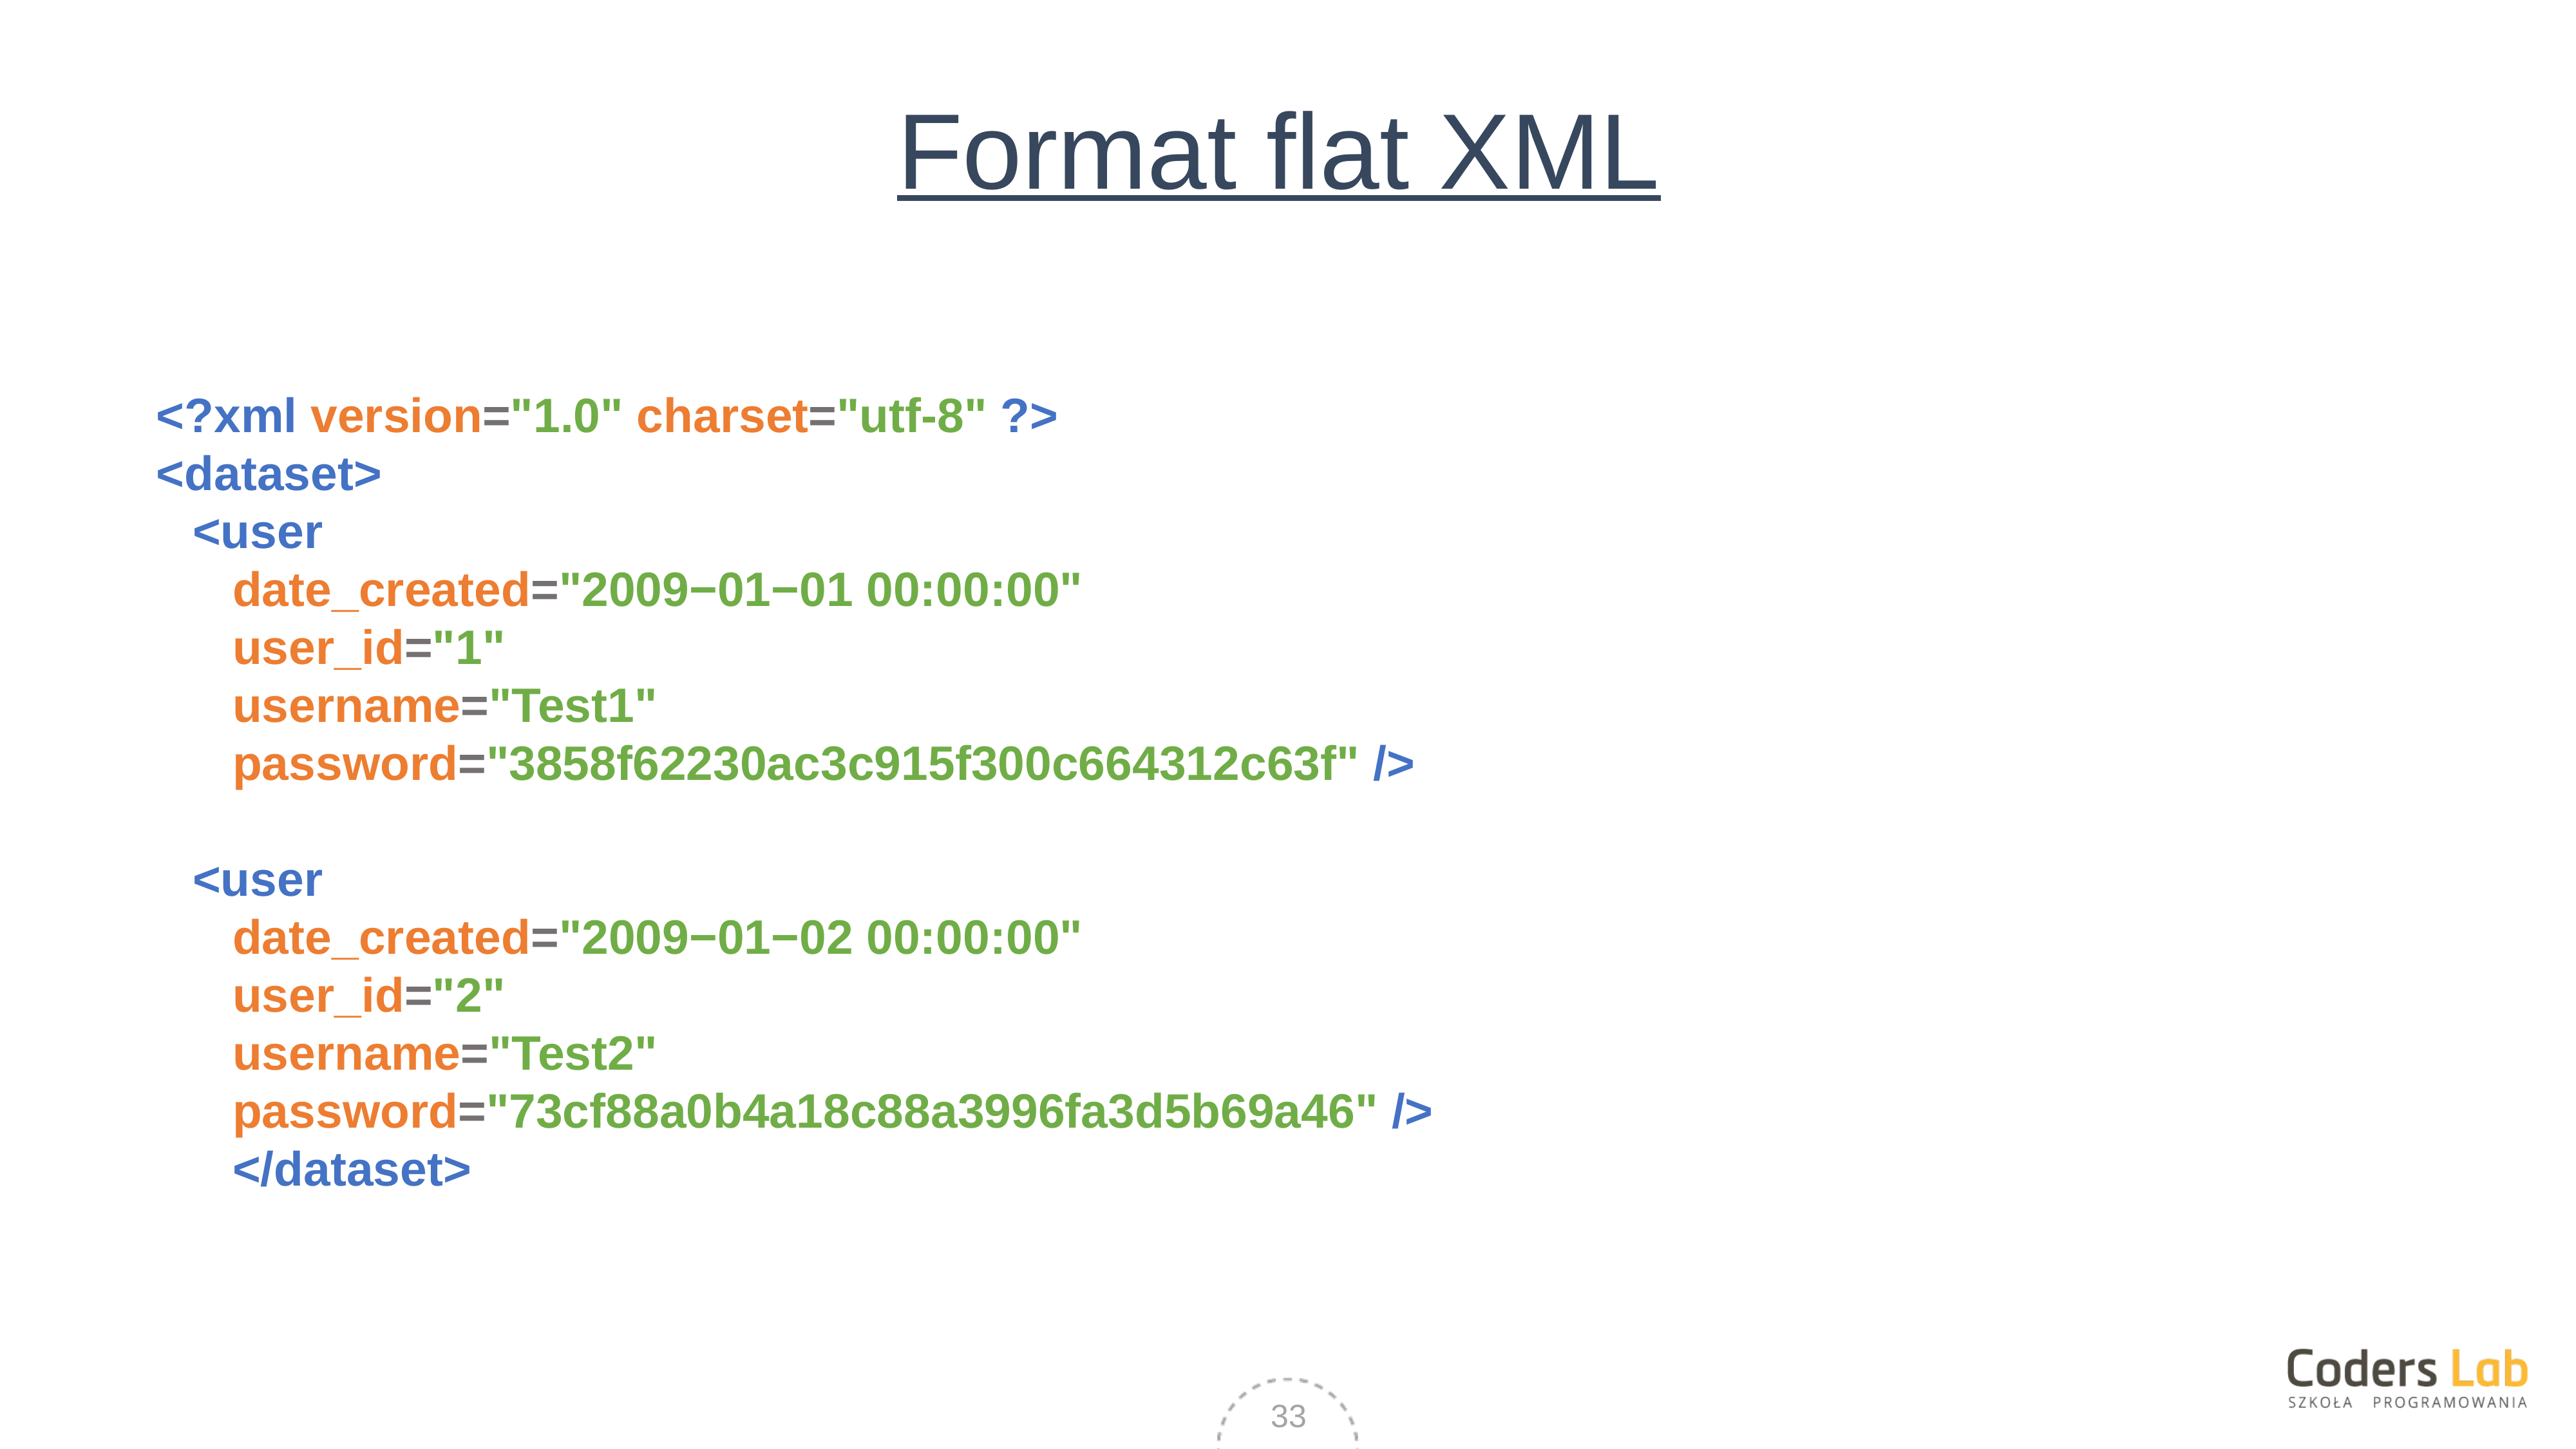

# Format flat XML
<?xml version="1.0" charset="utf-8" ?>
<dataset>
<user
date_created="2009−01−01 00:00:00"
user_id="1"
username="Test1"
password="3858f62230ac3c915f300c664312c63f" />

<user
date_created="2009−01−02 00:00:00"
user_id="2"
username="Test2"
password="73cf88a0b4a18c88a3996fa3d5b69a46" />
</dataset>
33